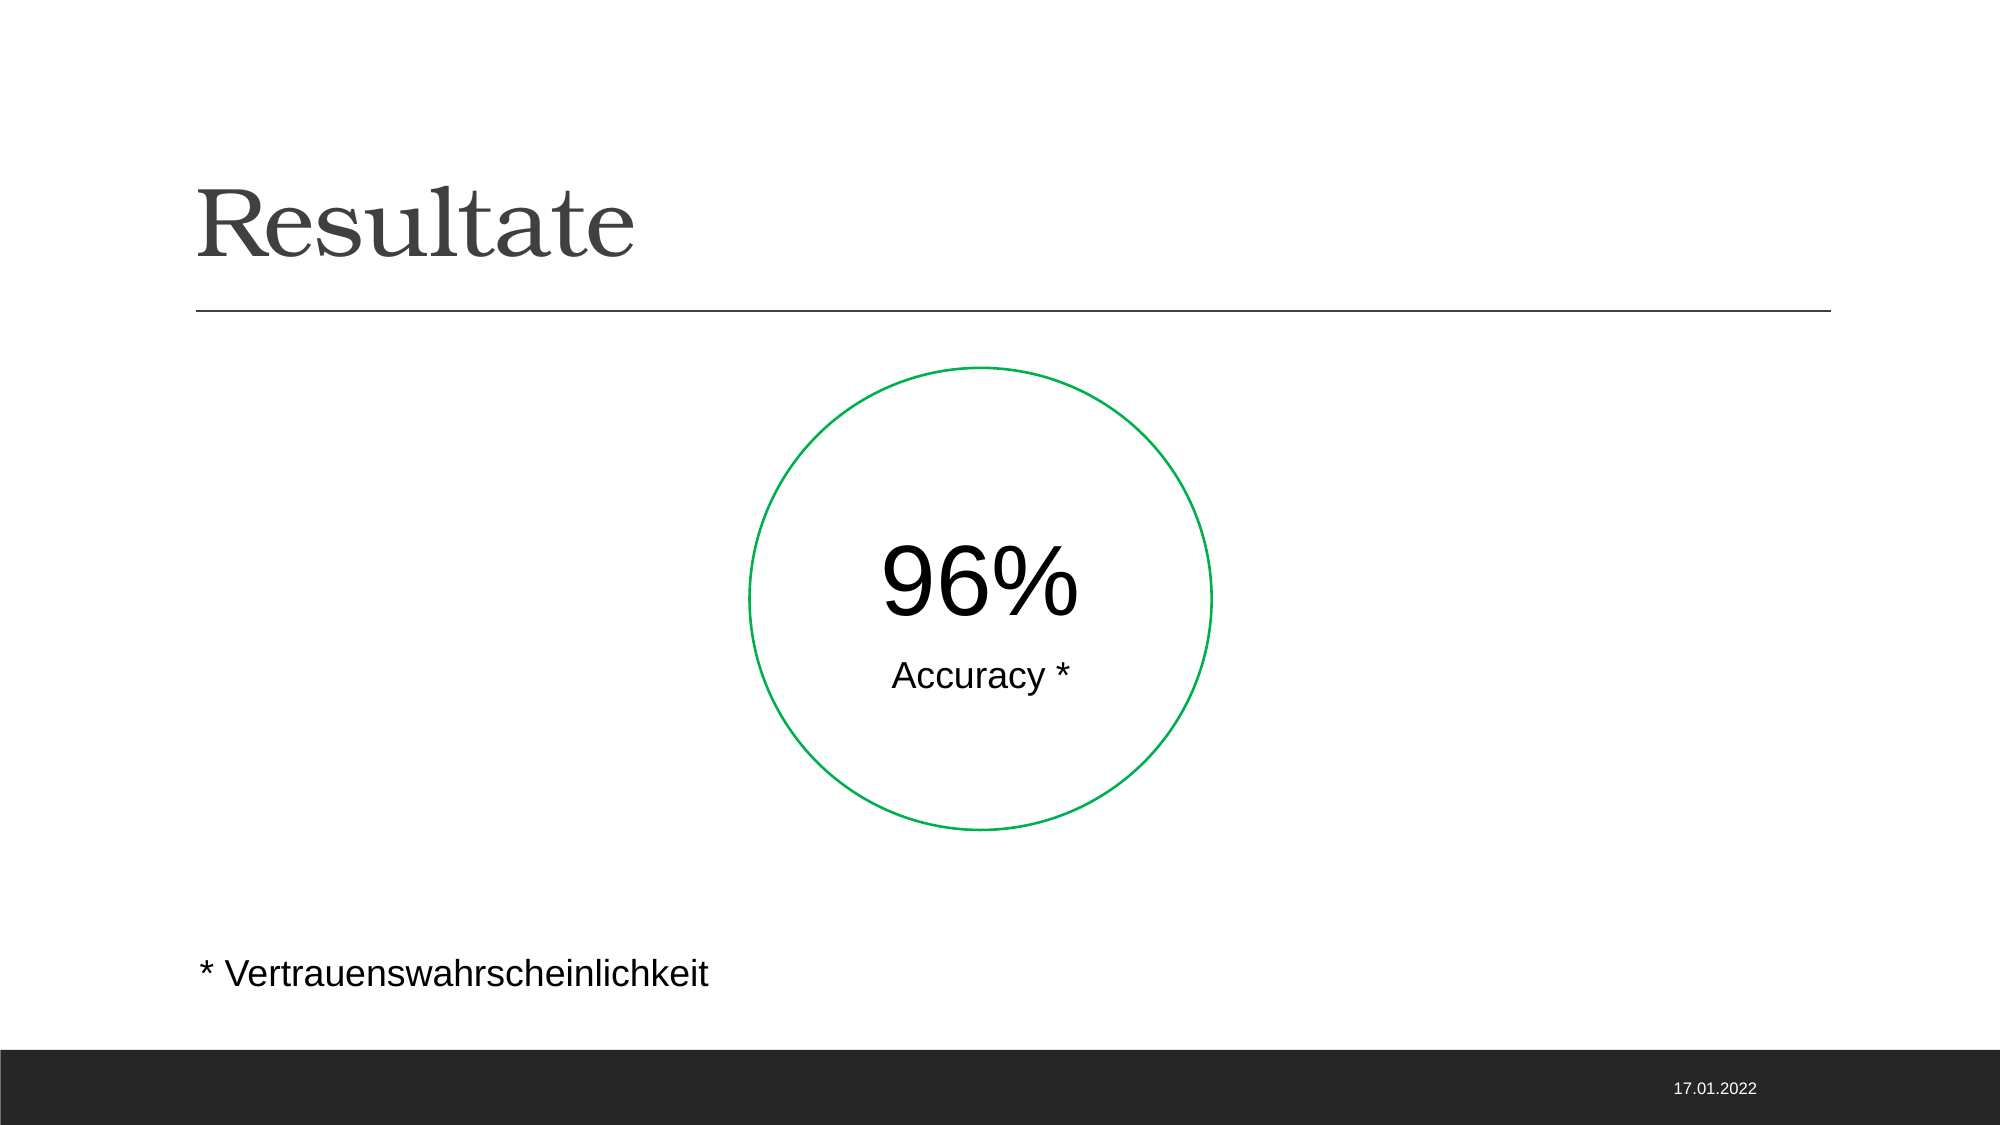

# Resultate

96%
Accuracy *

* Vertrauenswahrscheinlichkeit
17.01.2022